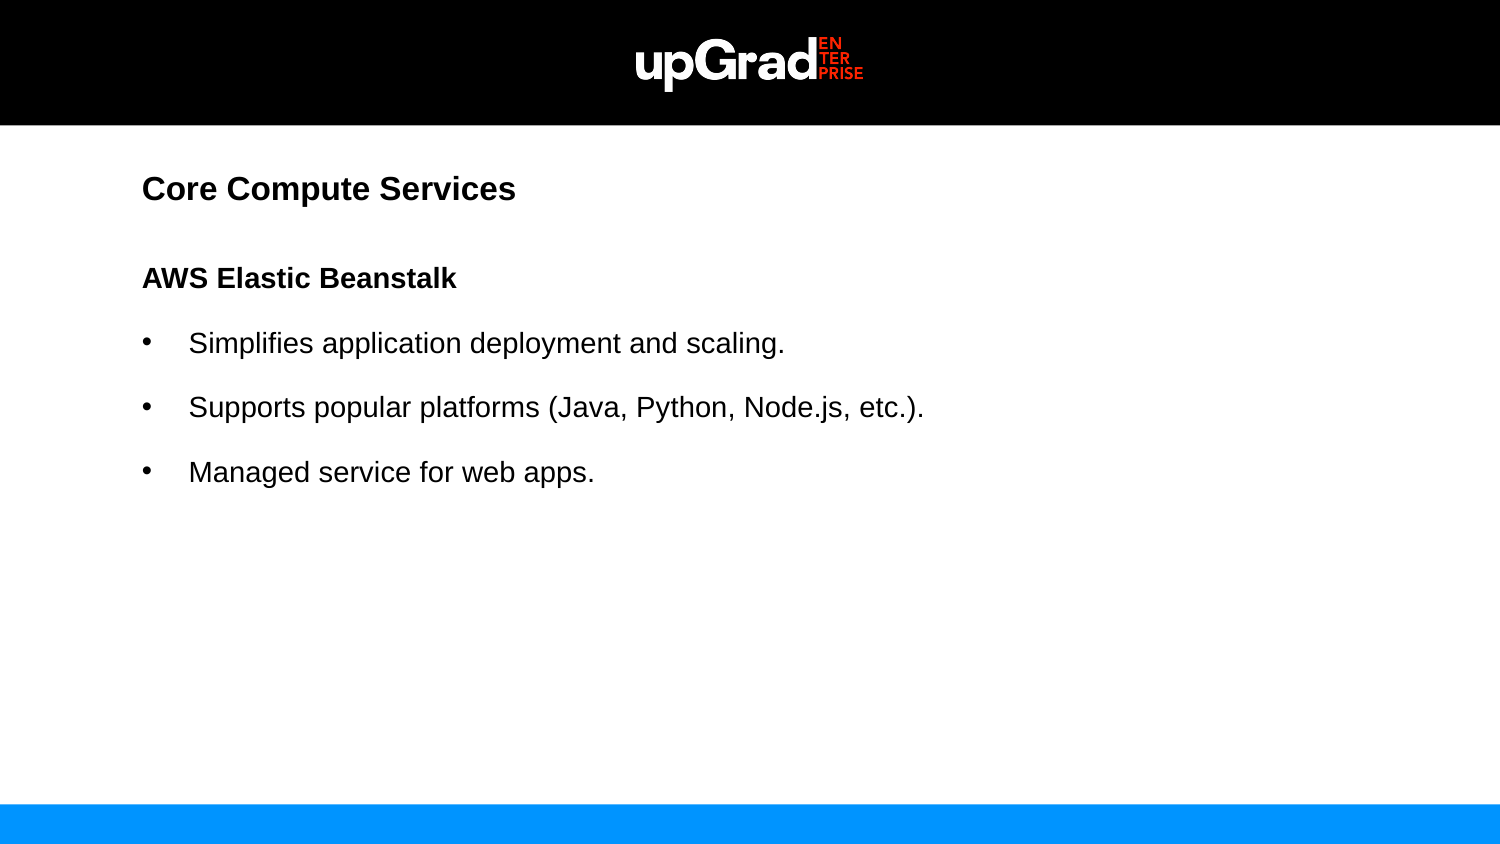

Core Compute Services
AWS Elastic Beanstalk
Simplifies application deployment and scaling.
Supports popular platforms (Java, Python, Node.js, etc.).
Managed service for web apps.